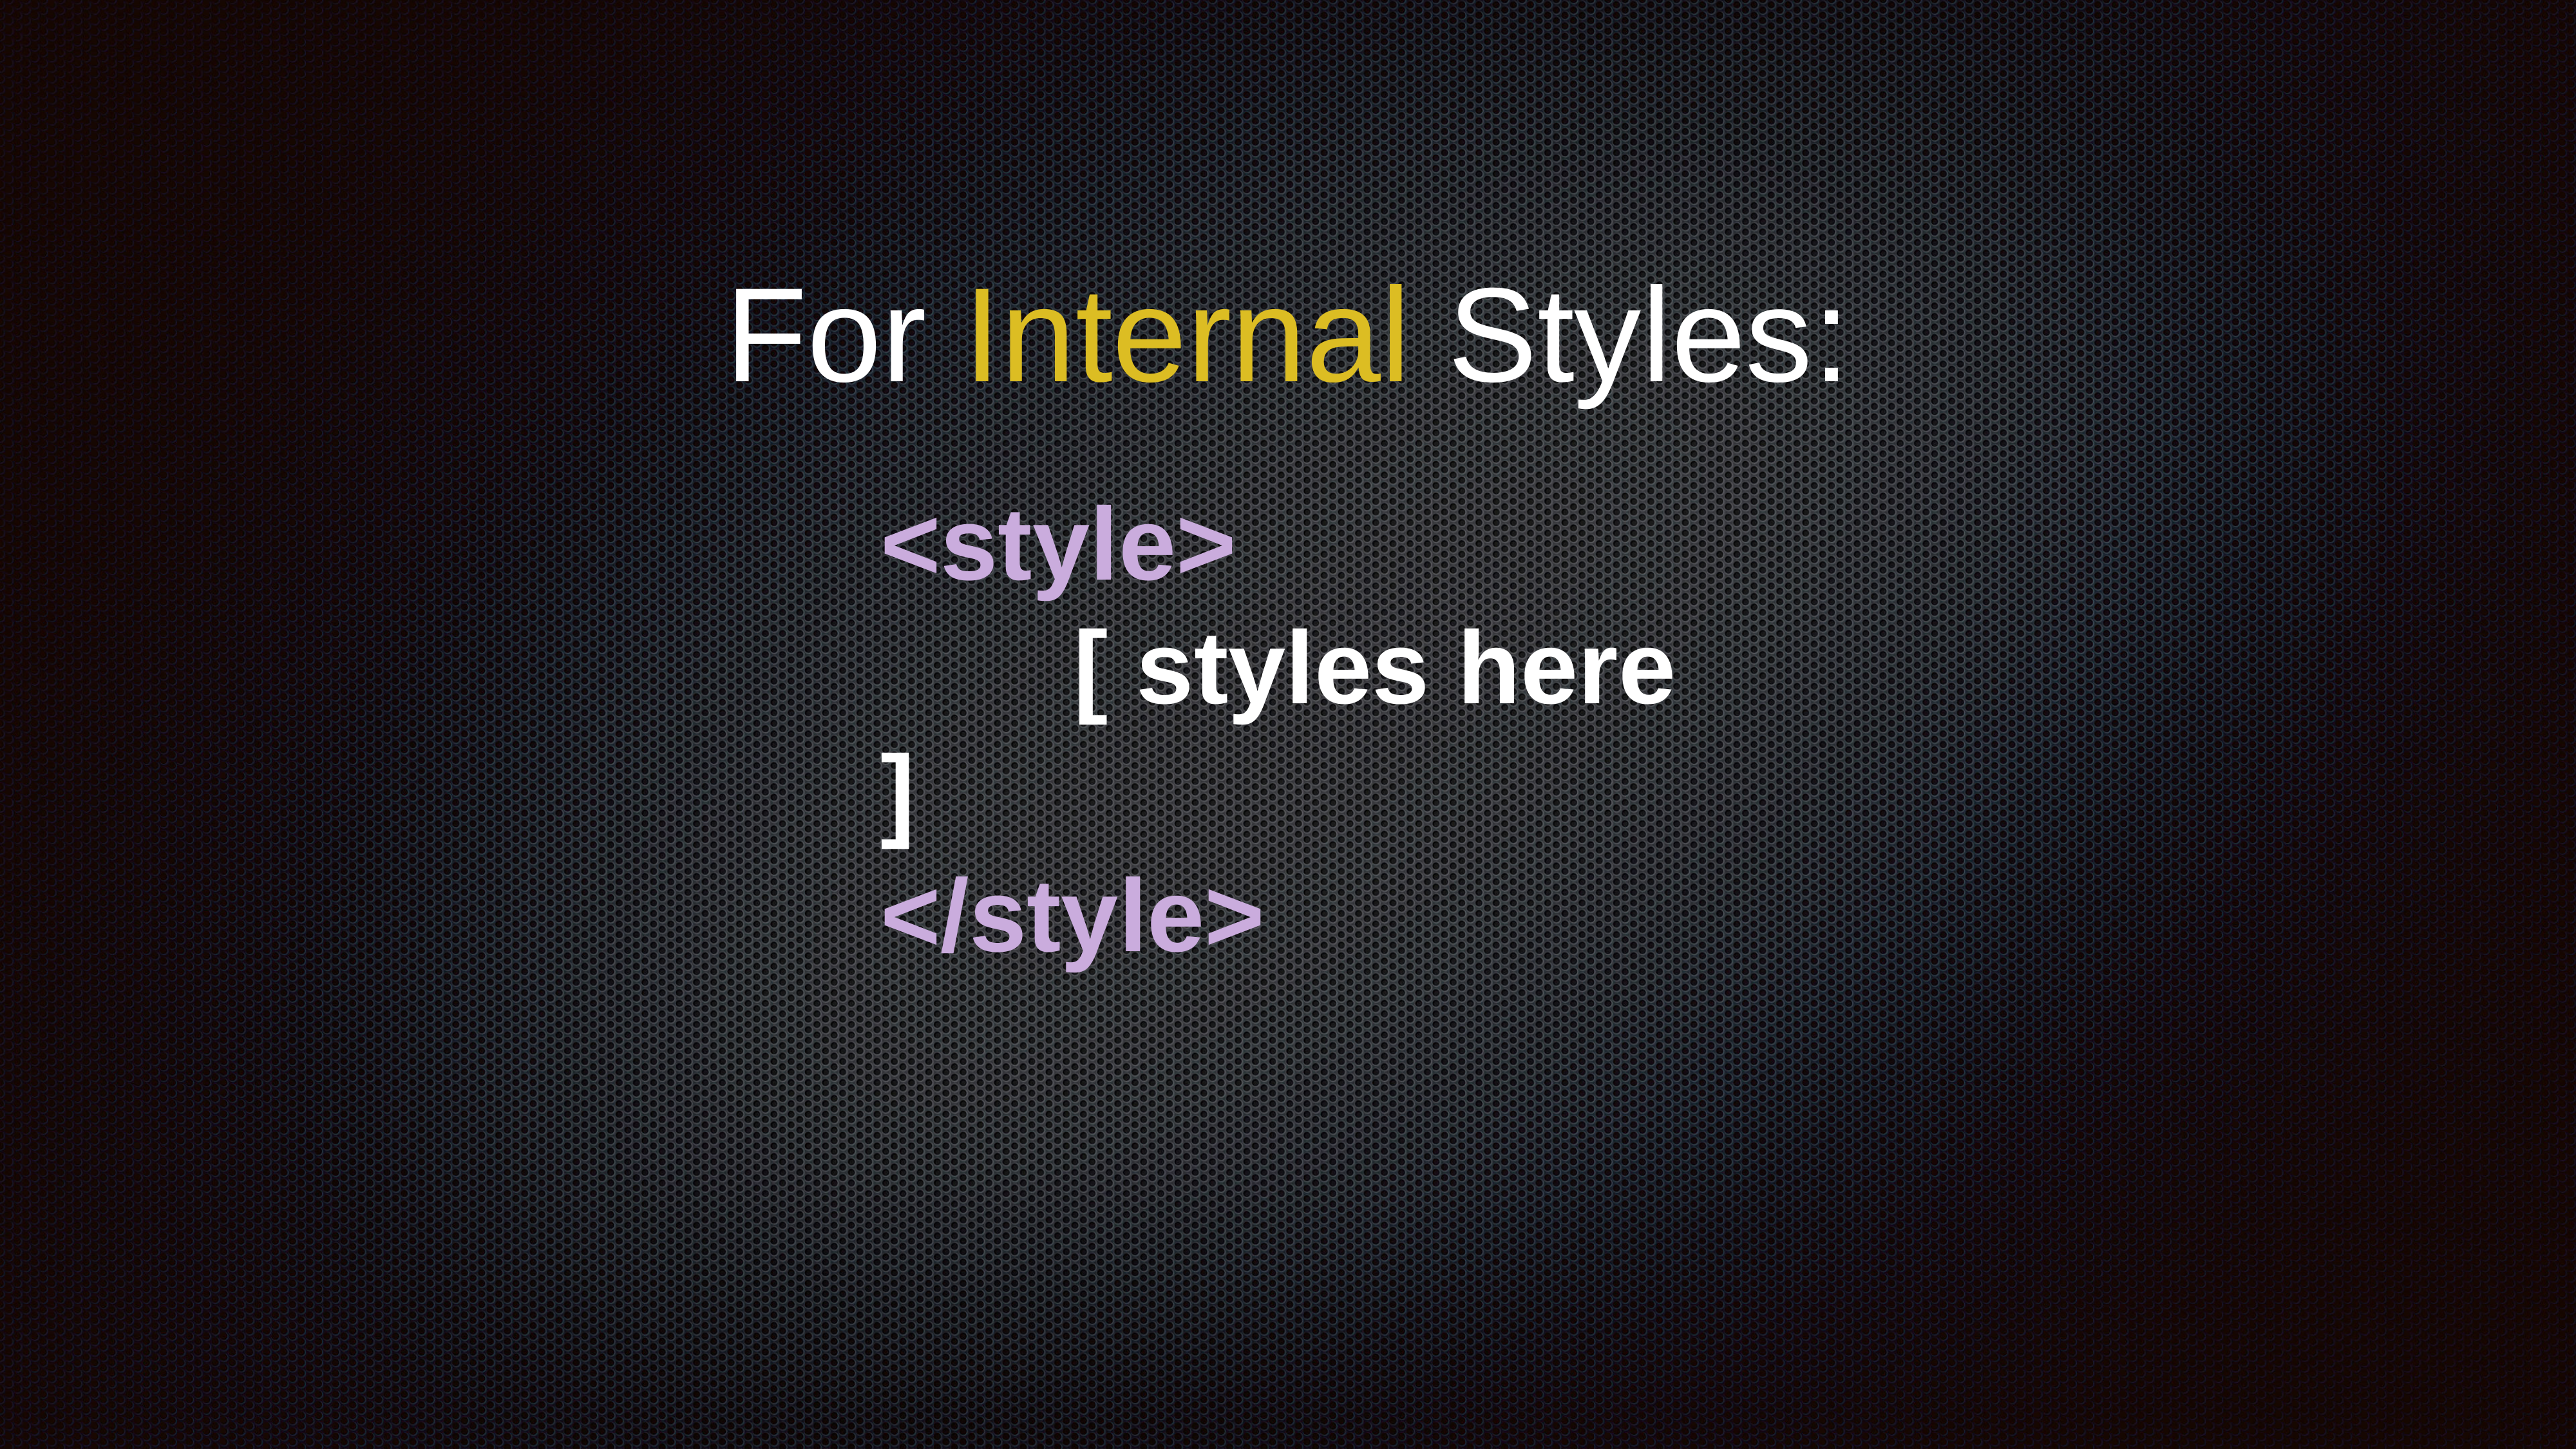

# For Internal Styles:
<style>
		[ styles here ]
</style>